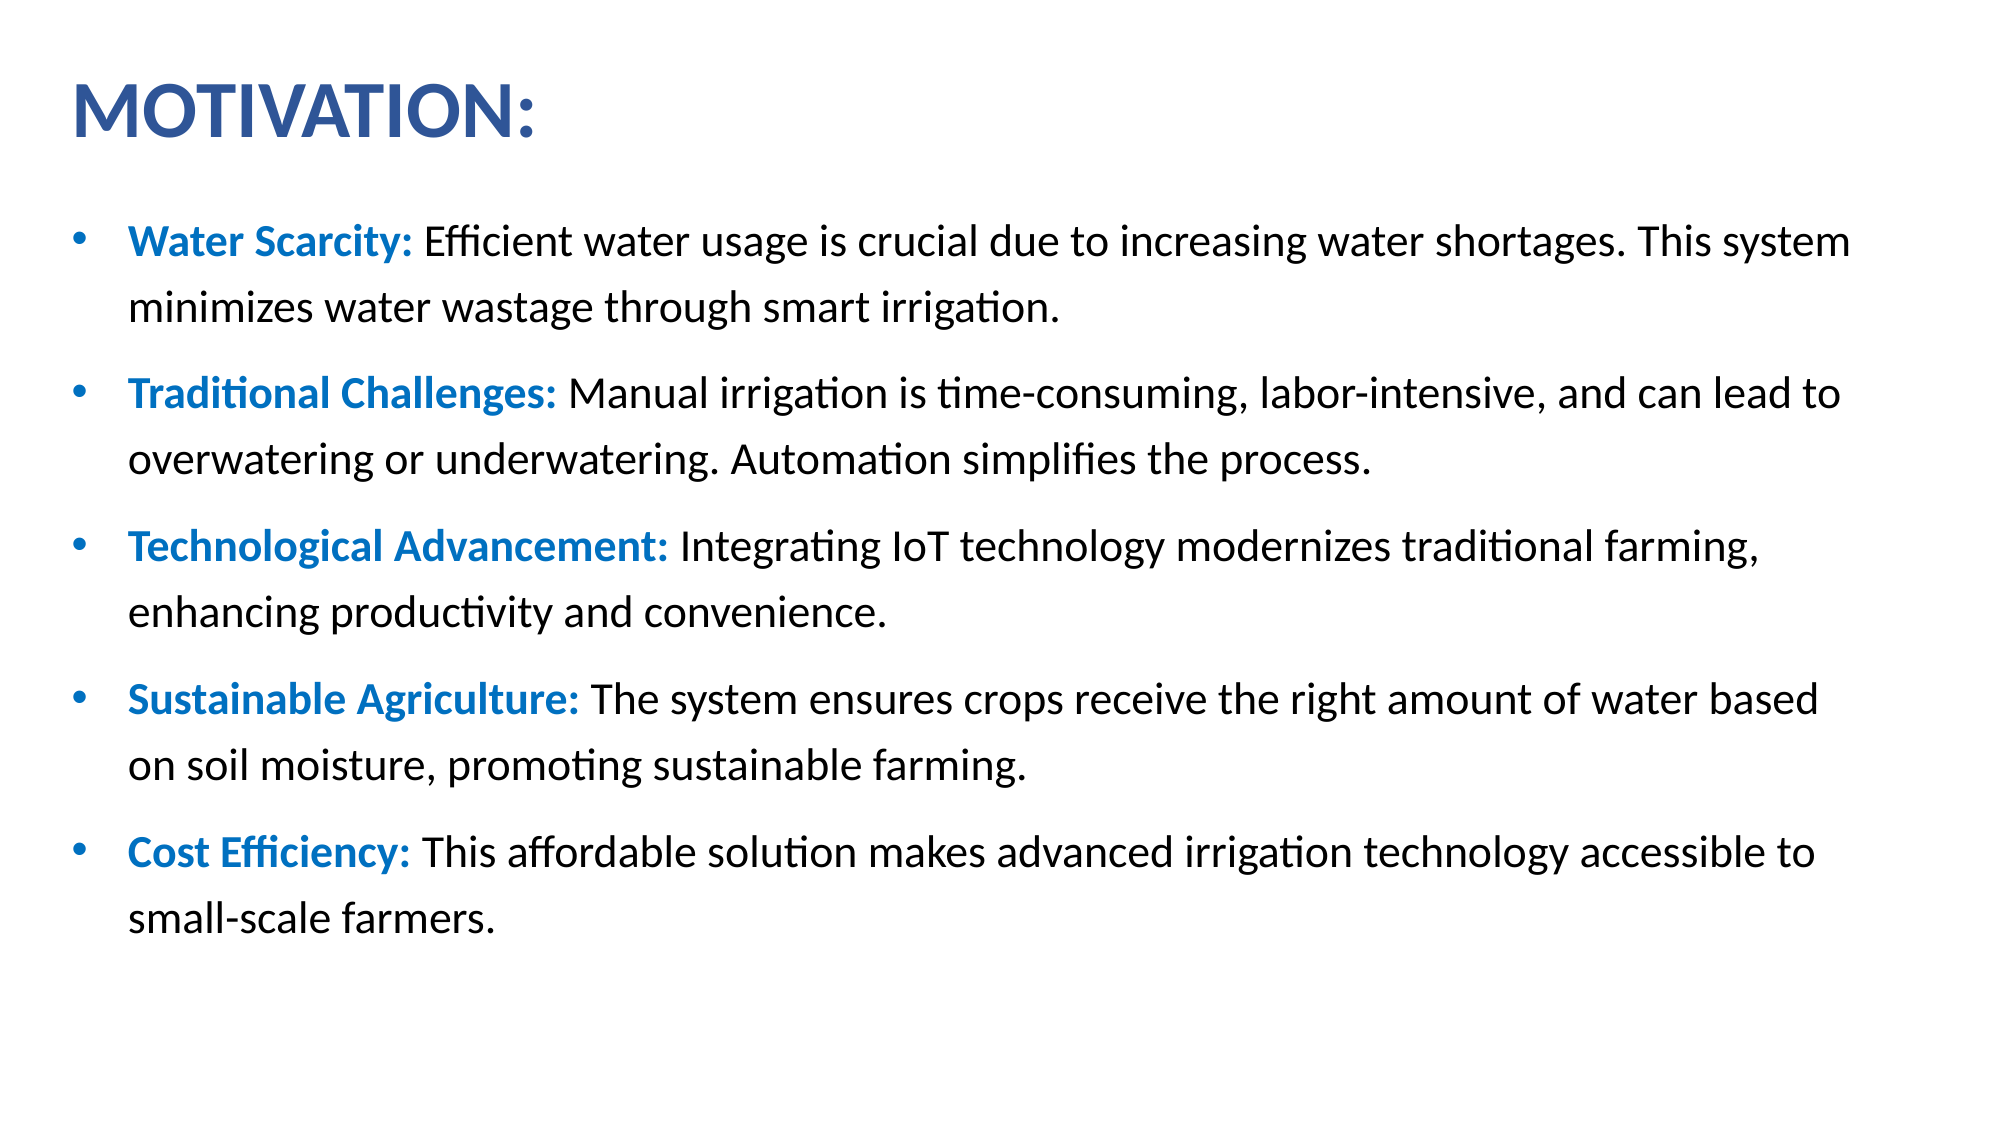

# MOTIVATION:
Water Scarcity: Efficient water usage is crucial due to increasing water shortages. This system minimizes water wastage through smart irrigation.
Traditional Challenges: Manual irrigation is time-consuming, labor-intensive, and can lead to overwatering or underwatering. Automation simplifies the process.
Technological Advancement: Integrating IoT technology modernizes traditional farming, enhancing productivity and convenience.
Sustainable Agriculture: The system ensures crops receive the right amount of water based on soil moisture, promoting sustainable farming.
Cost Efficiency: This affordable solution makes advanced irrigation technology accessible to small-scale farmers.